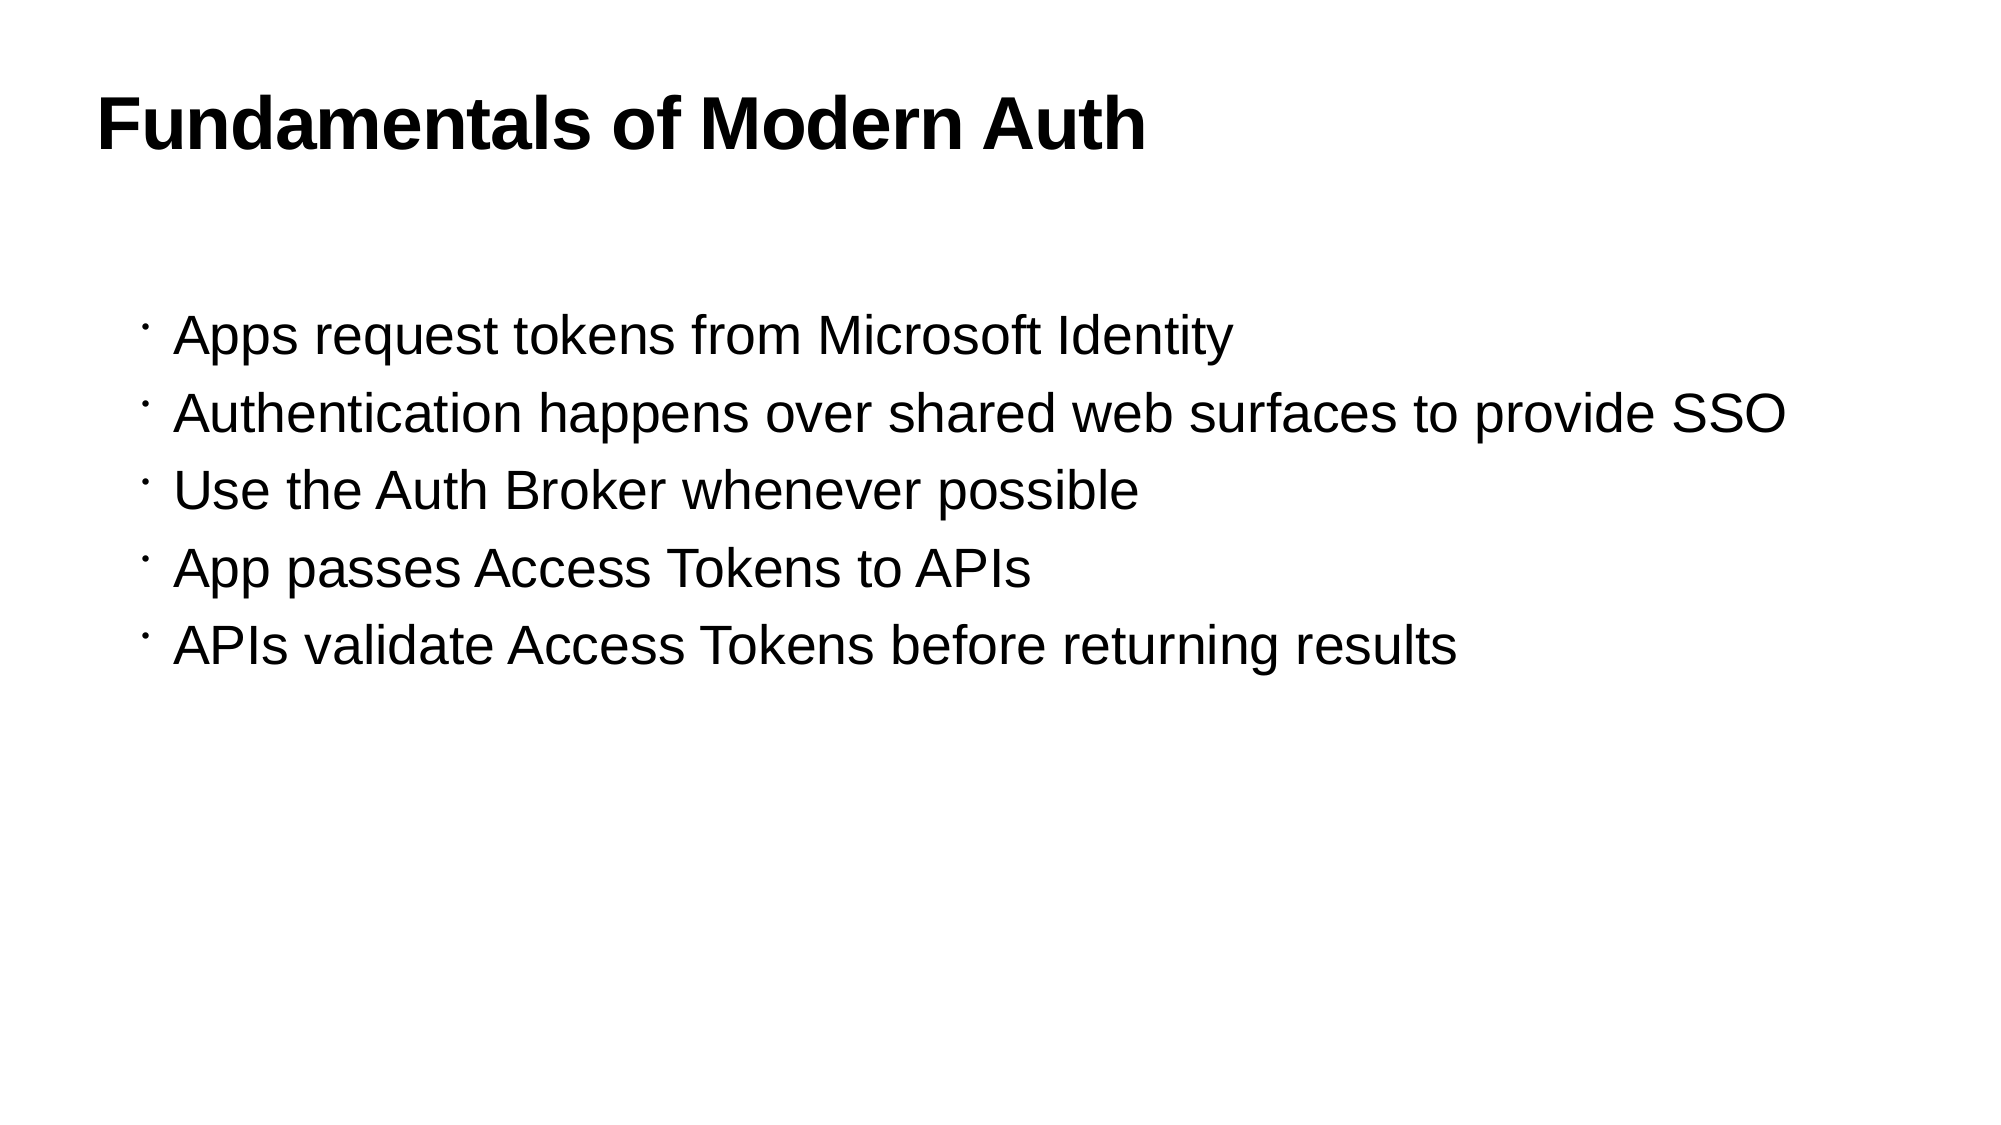

# Fundamentals of Modern Auth
Apps request tokens from Microsoft Identity
Authentication happens over shared web surfaces to provide SSO
Use the Auth Broker whenever possible
App passes Access Tokens to APIs
APIs validate Access Tokens before returning results